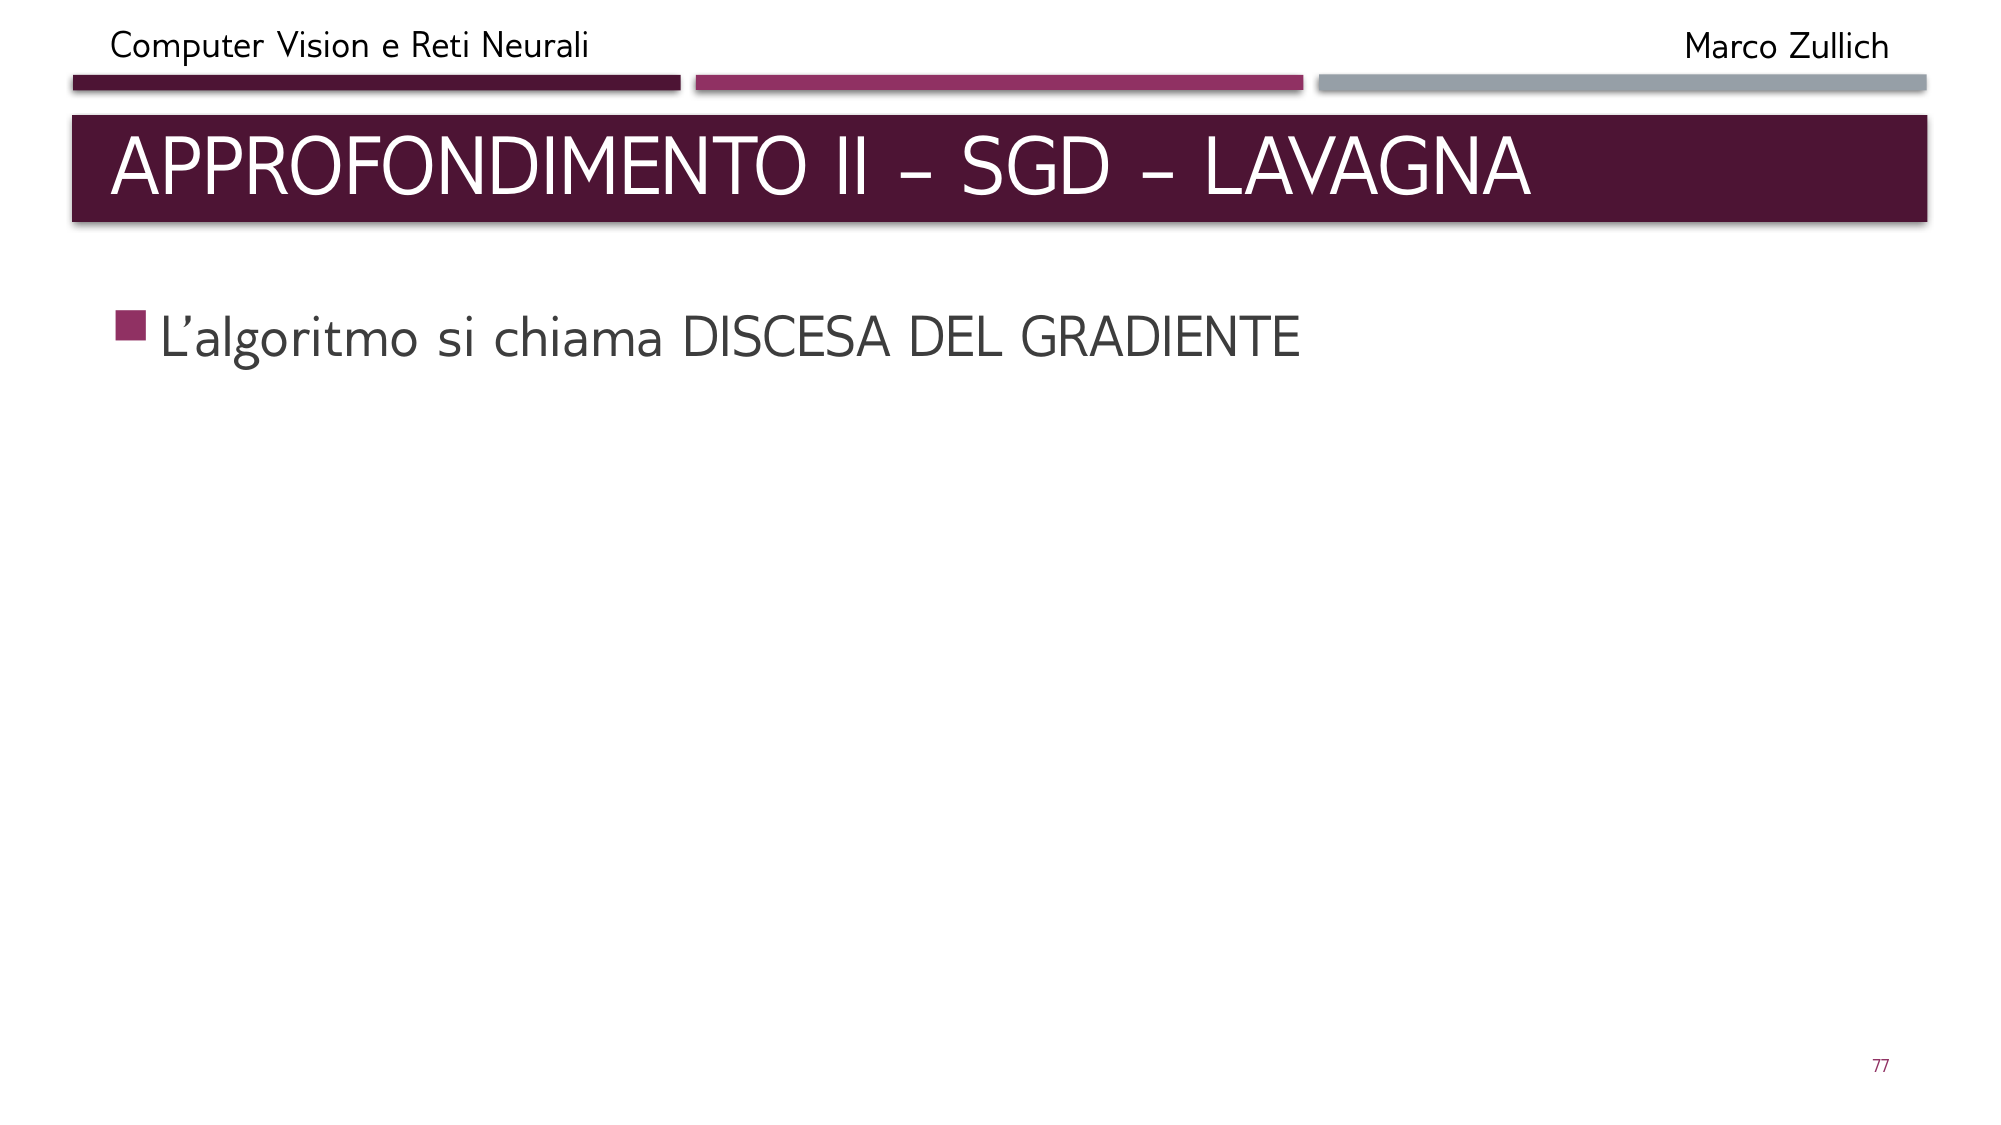

# Approfondimento ii – sgd – lavagna
L’algoritmo si chiama DISCESA DEL GRADIENTE
77